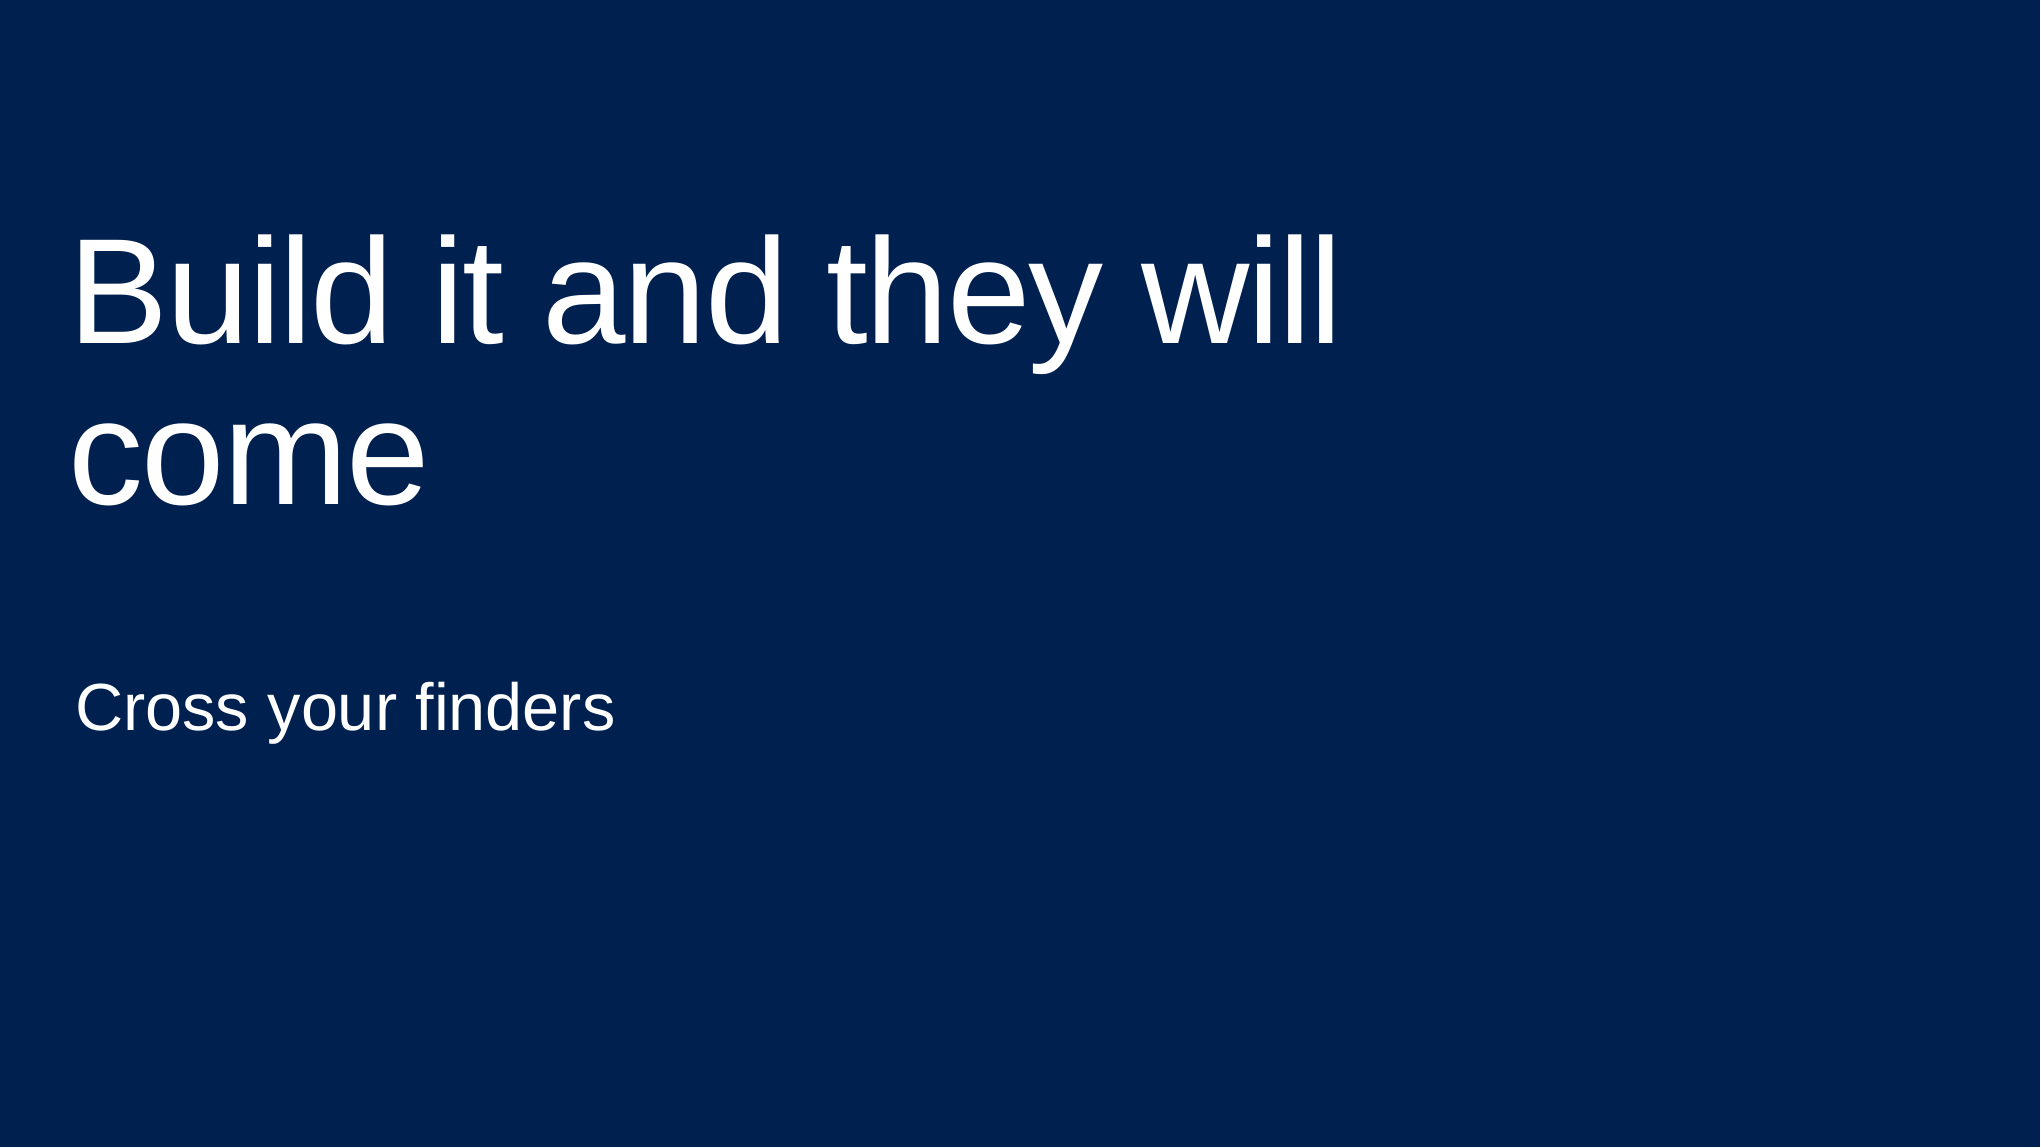

# Build it and they will come
Cross your finders